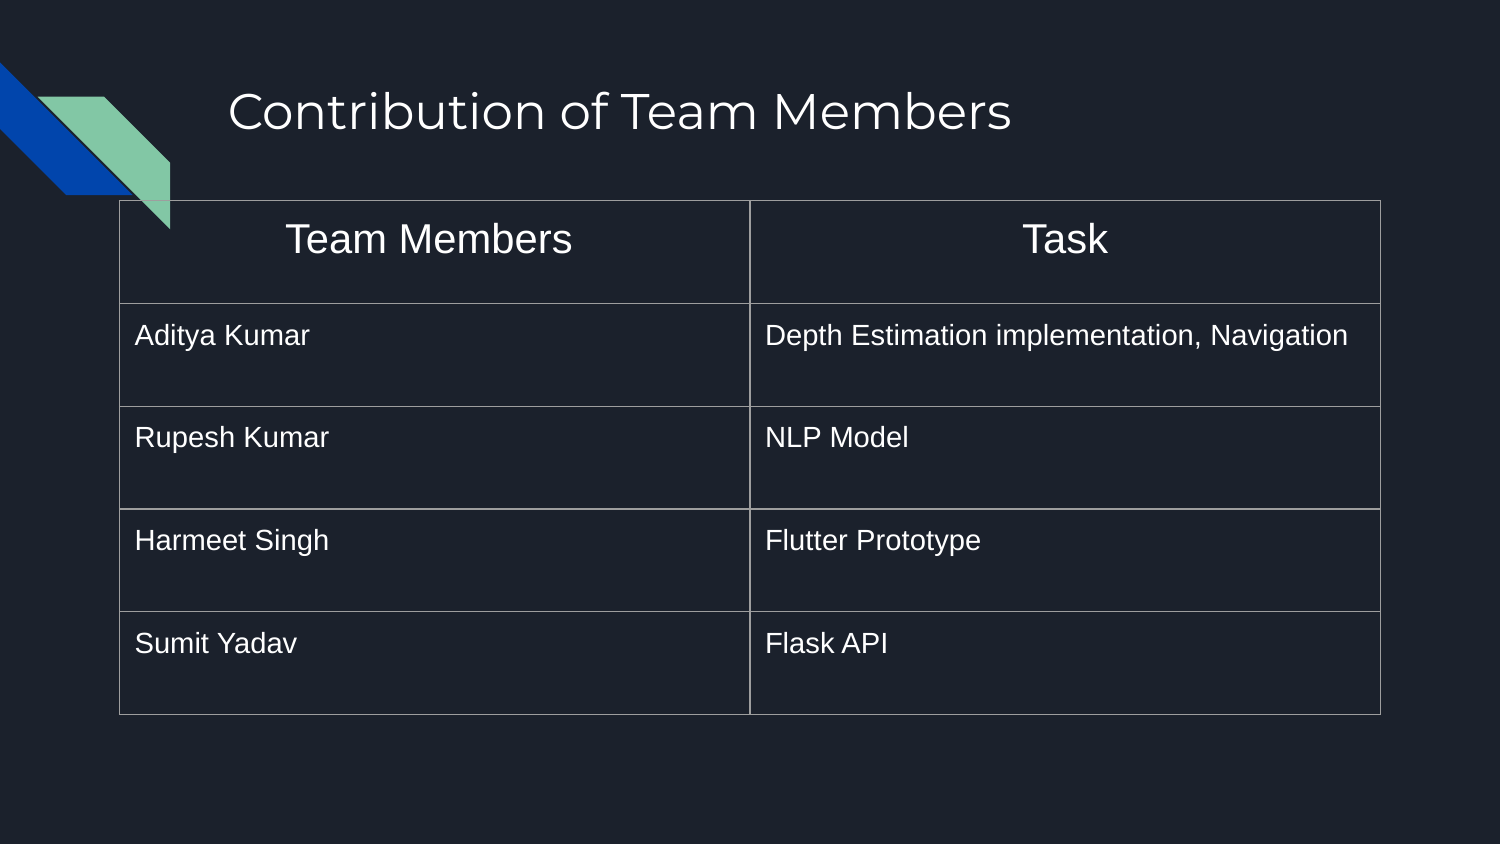

# Contribution of Team Members
| Team Members | Task |
| --- | --- |
| Aditya Kumar | Depth Estimation implementation, Navigation |
| Rupesh Kumar | NLP Model |
| Harmeet Singh | Flutter Prototype |
| Sumit Yadav | Flask API |